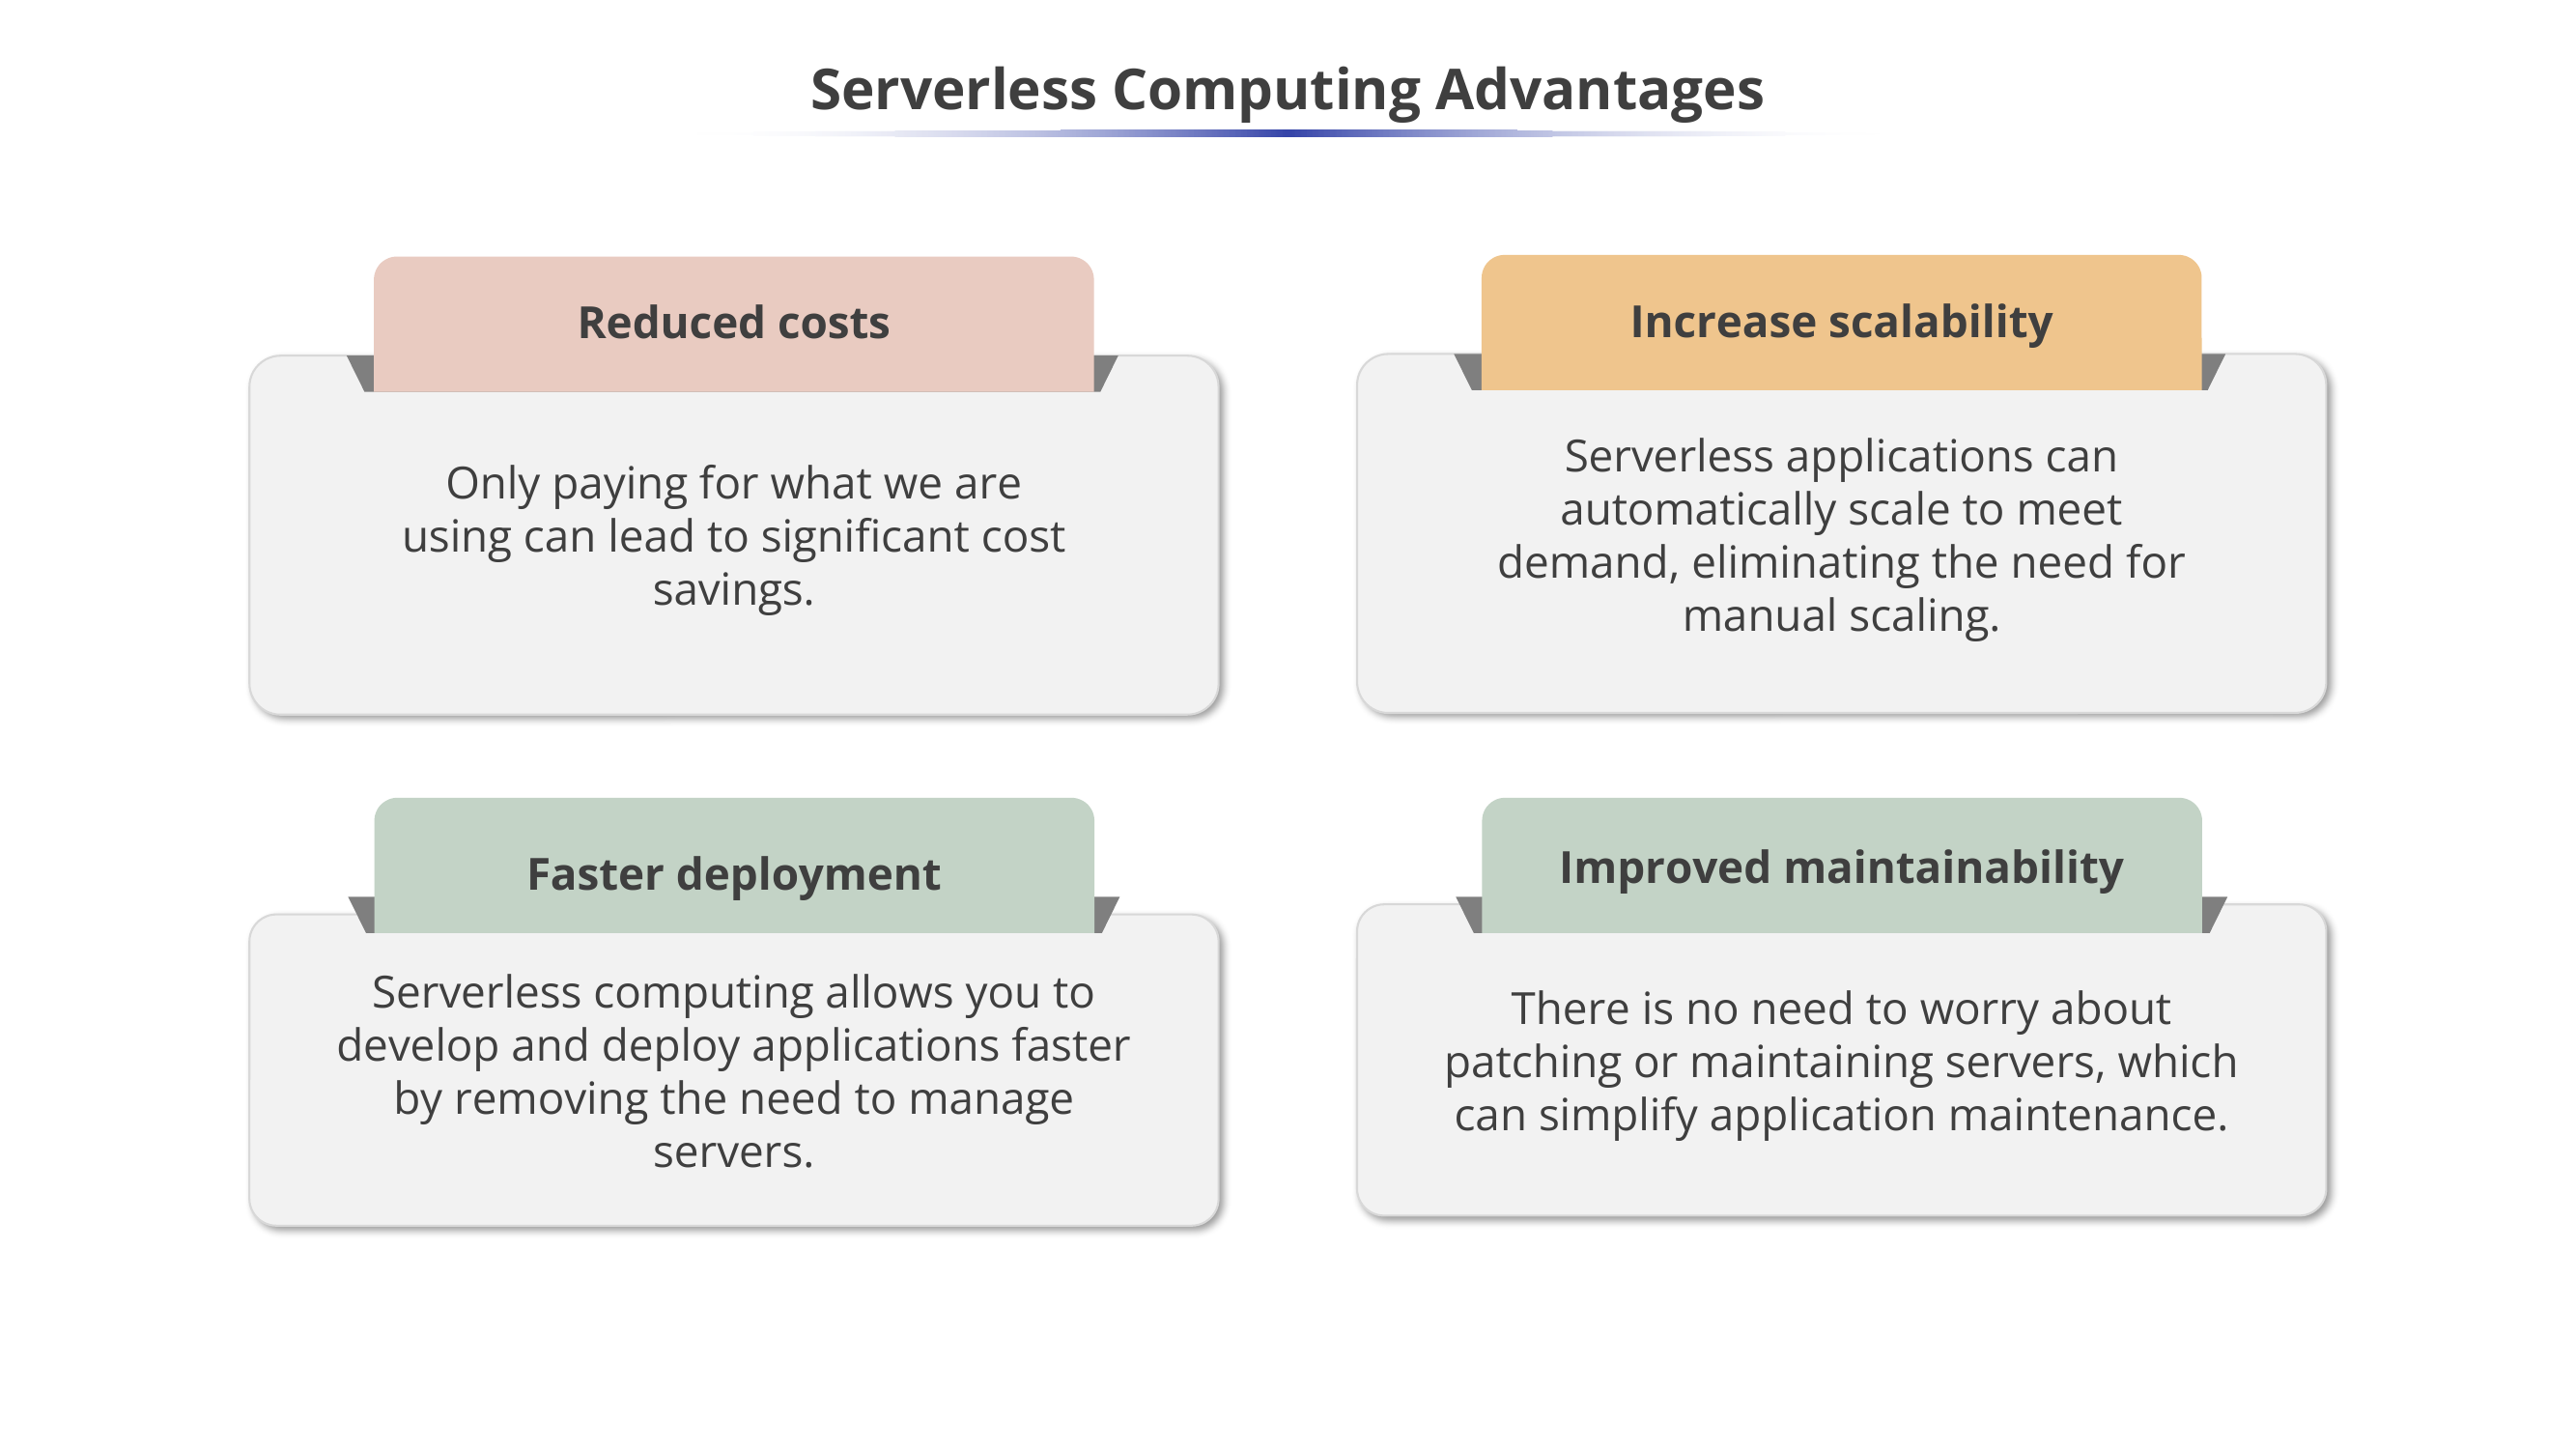

# Serverless Computing Advantages

Increase scalability

Serverless applications can automatically scale to meet demand, eliminating the need for manual scaling.

Reduced costs

Only paying for what we are using can lead to significant cost savings.

Faster deployment

Serverless computing allows you to develop and deploy applications faster by removing the need to manage servers.

Improved maintainability

There is no need to worry about patching or maintaining servers, which can simplify application maintenance.